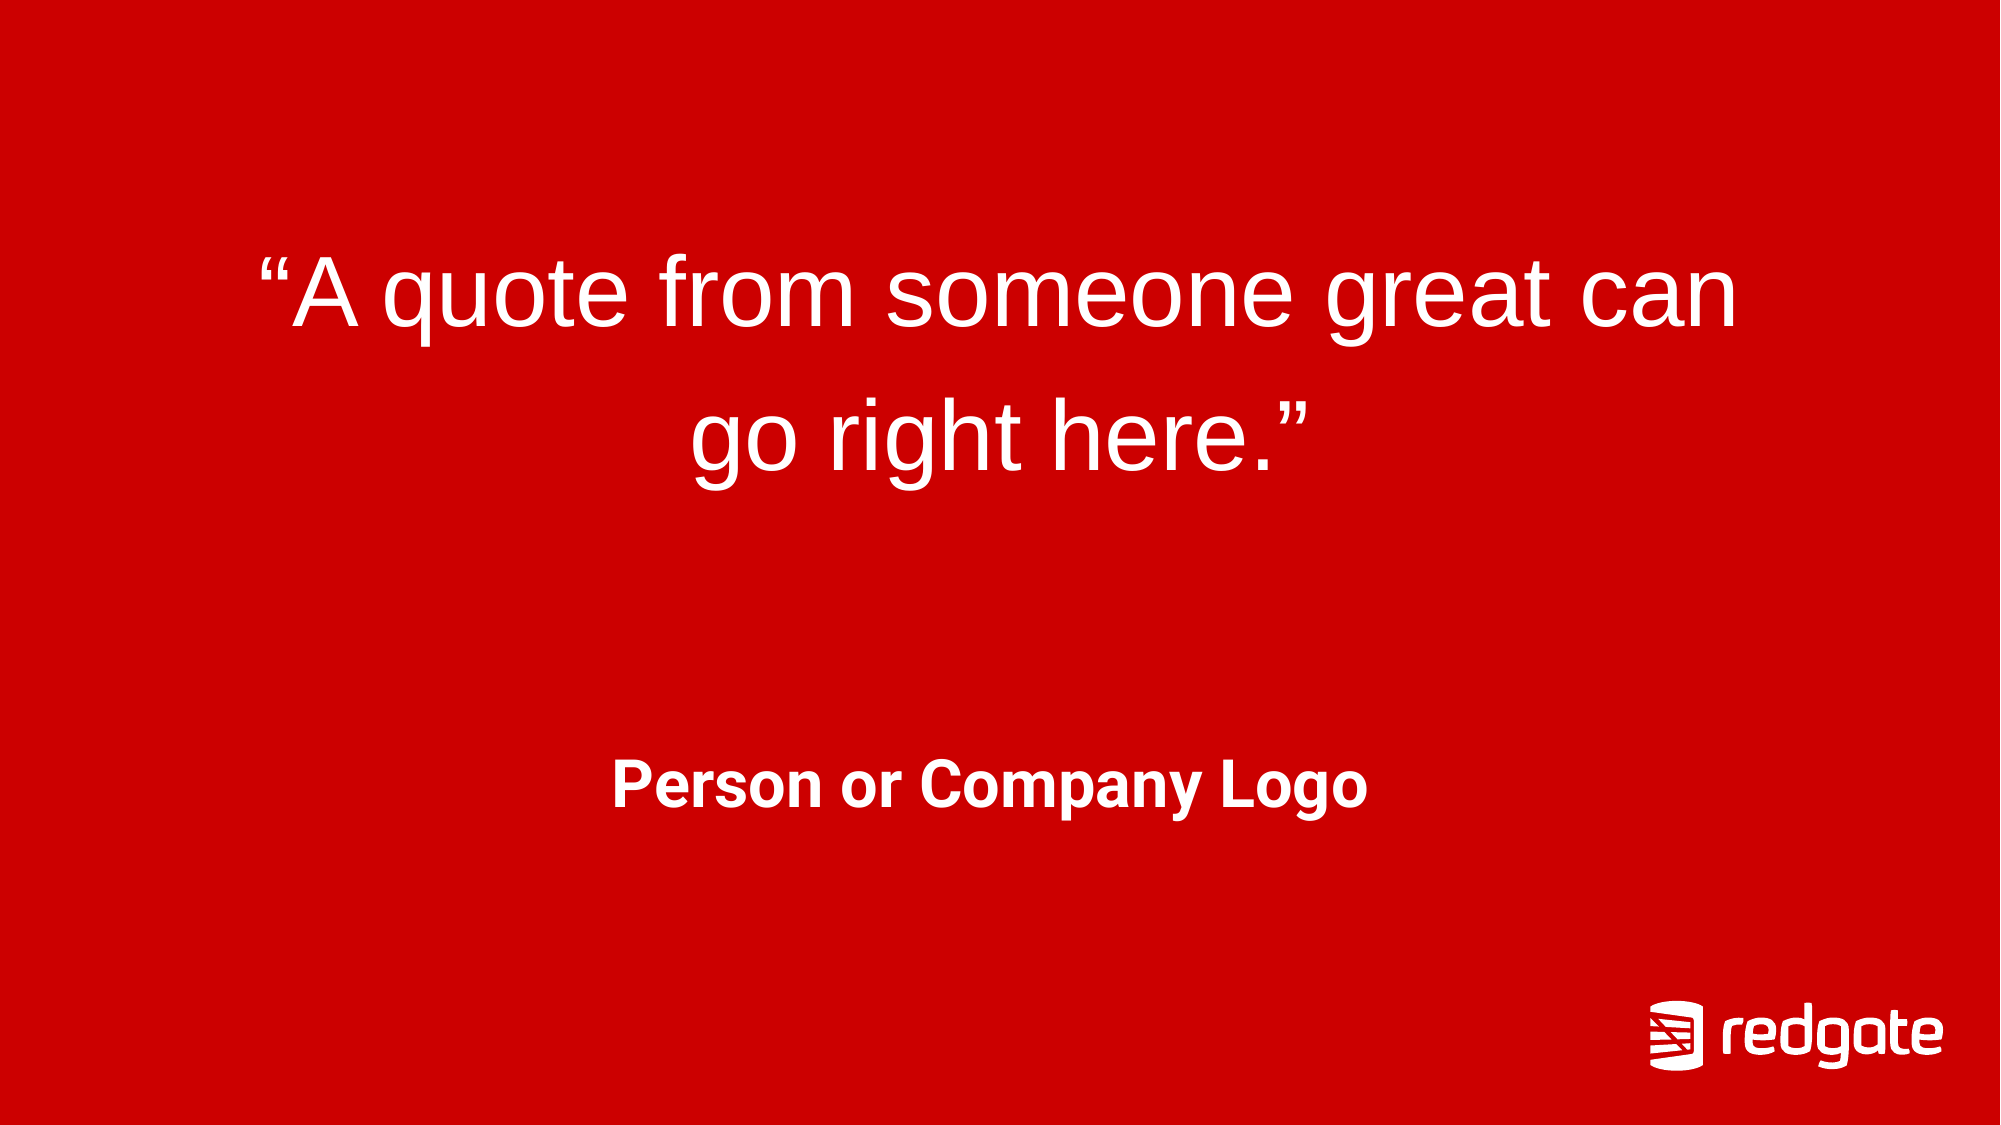

# “A quote from someone great can go right here.”
Person or Company Logo